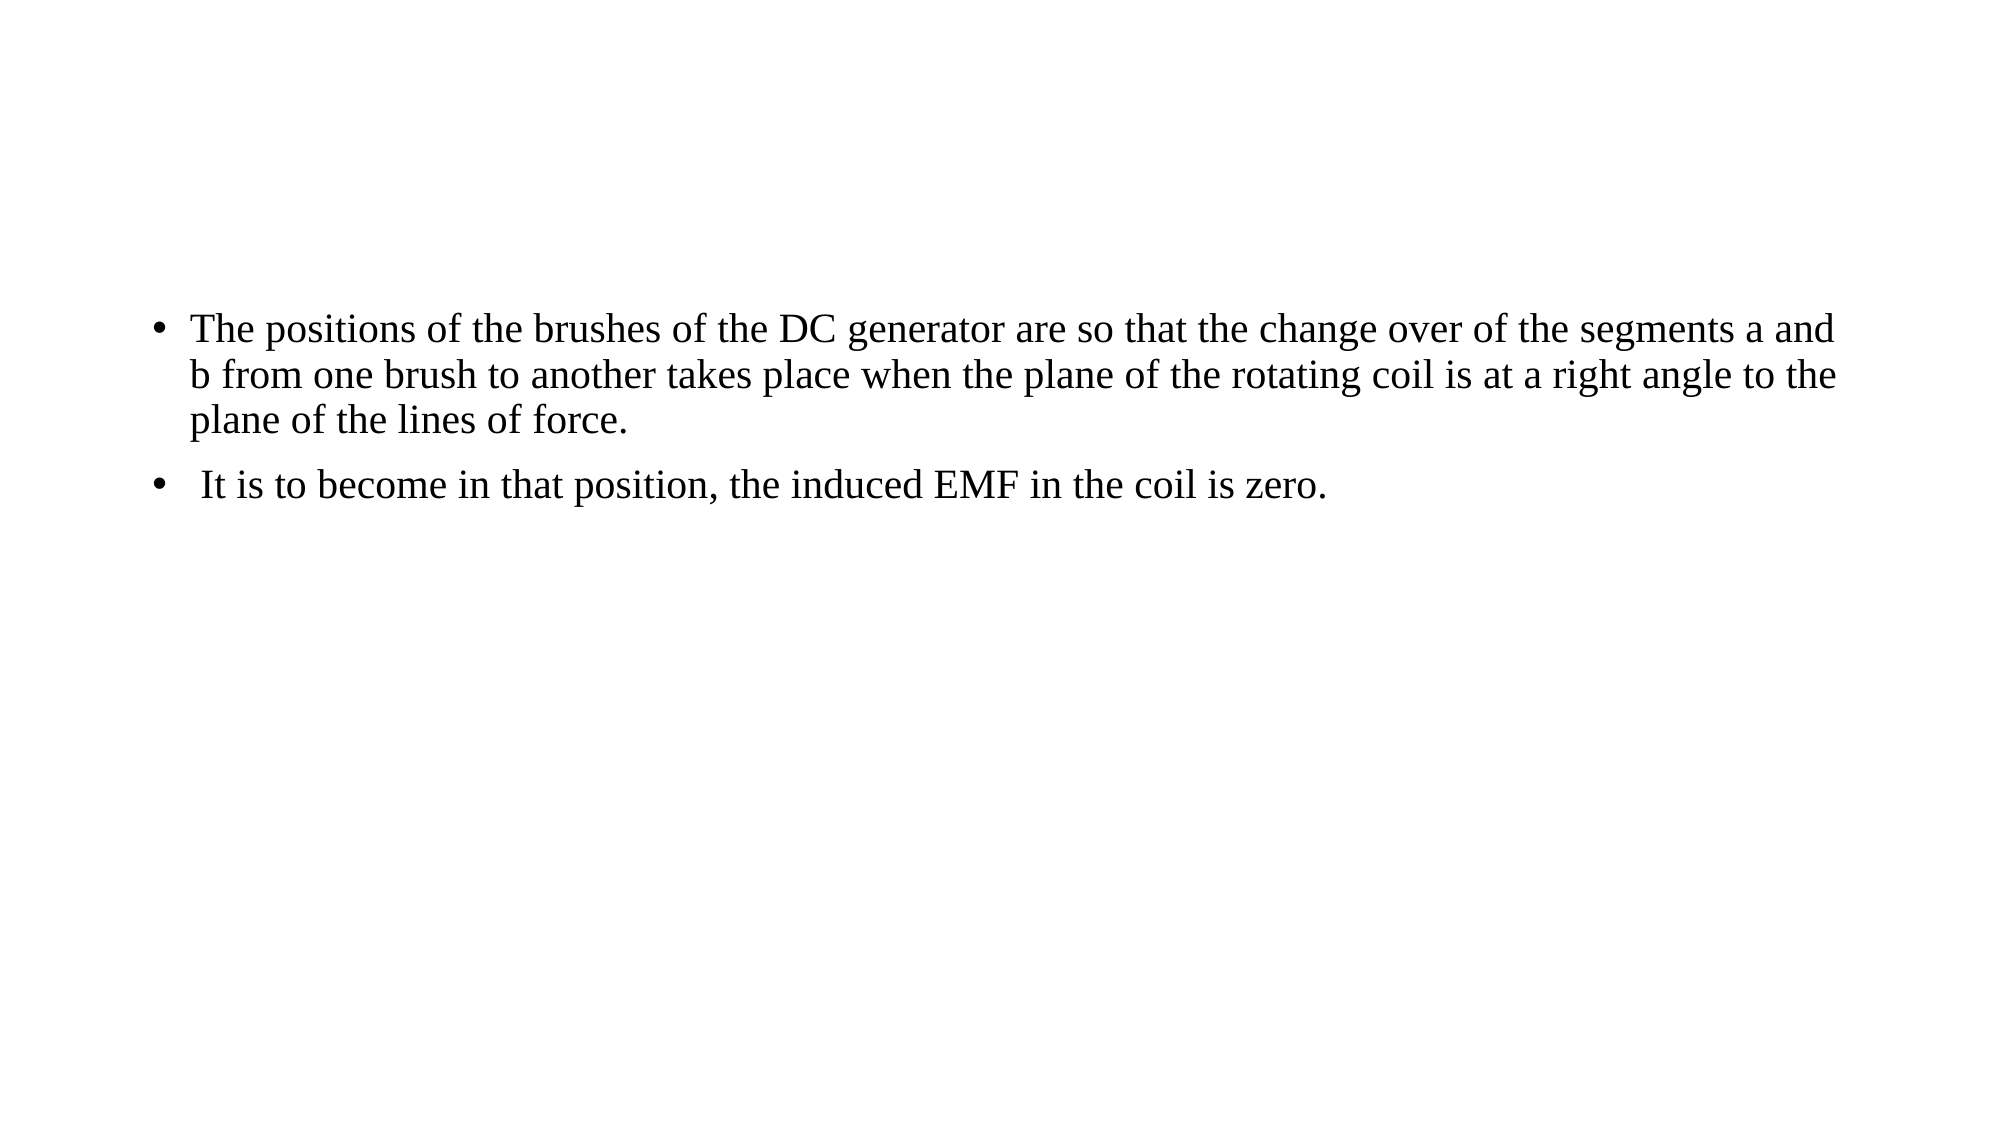

The positions of the brushes of the DC generator are so that the change over of the segments a and b from one brush to another takes place when the plane of the rotating coil is at a right angle to the plane of the lines of force.
 It is to become in that position, the induced EMF in the coil is zero.